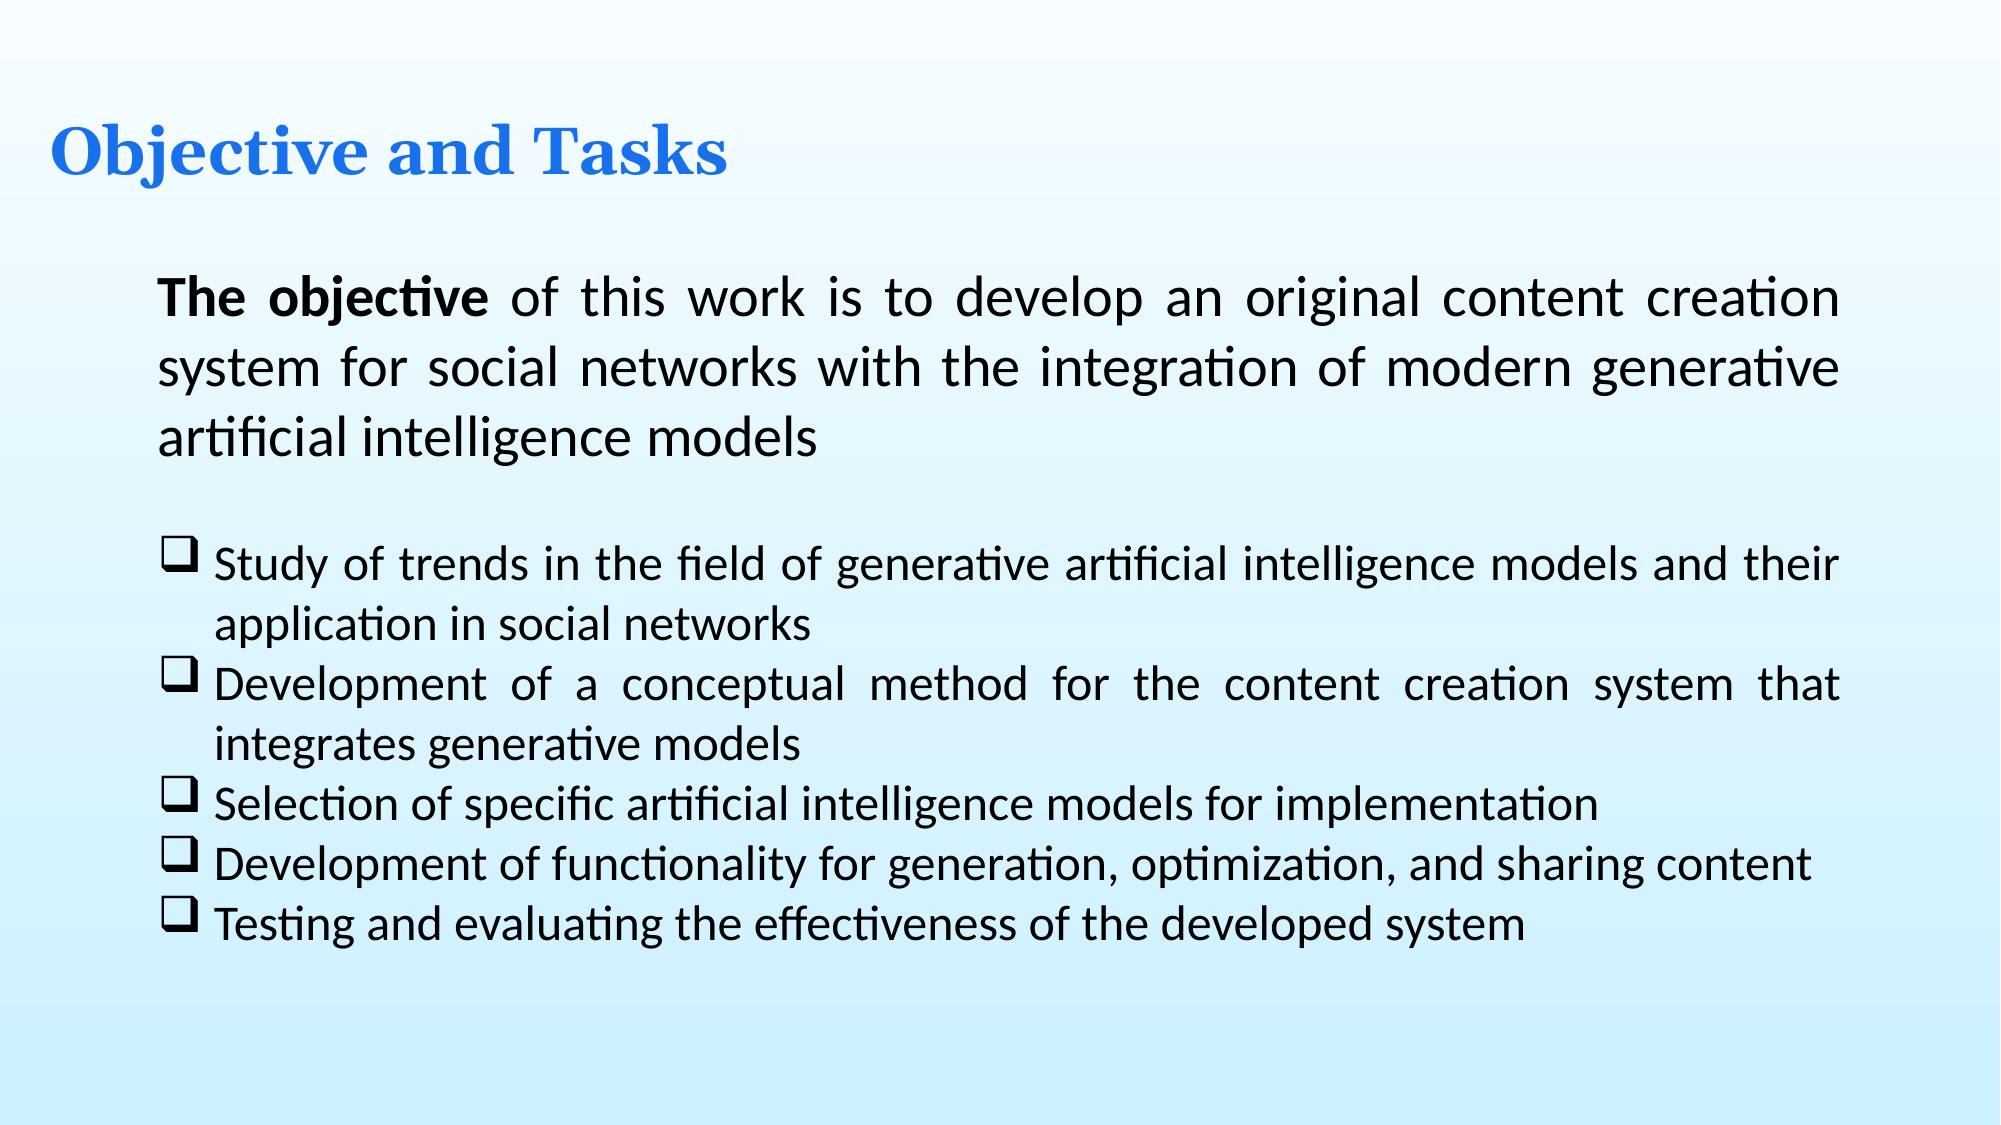

# Objective and Tasks
The objective of this work is to develop an original content creation system for social networks with the integration of modern generative artificial intelligence models
Study of trends in the field of generative artificial intelligence models and their application in social networks
Development of a conceptual method for the content creation system that integrates generative models
Selection of specific artificial intelligence models for implementation
Development of functionality for generation, optimization, and sharing content
Testing and evaluating the effectiveness of the developed system